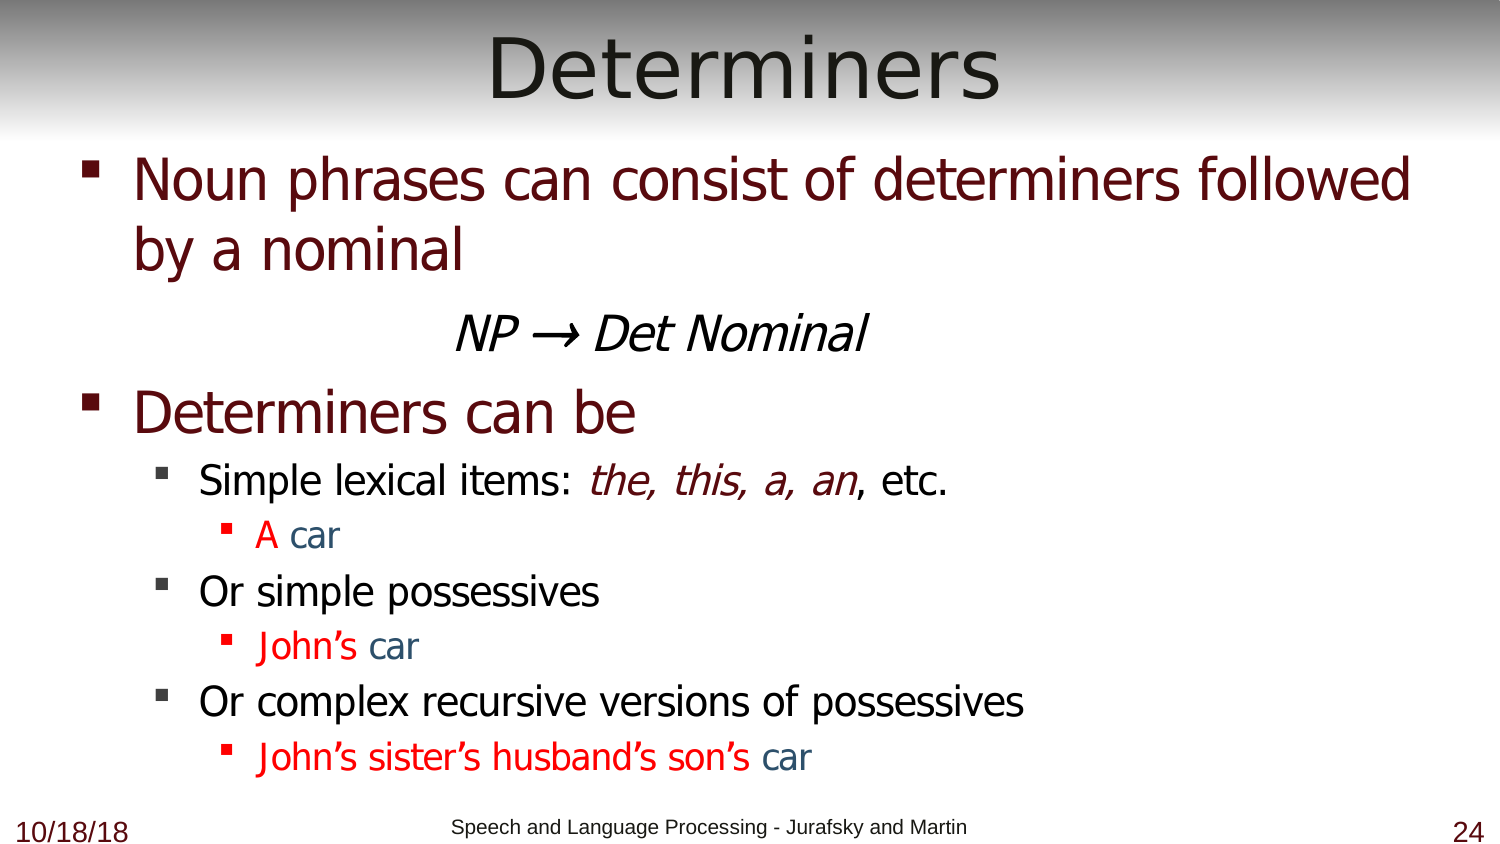

# Determiners
Noun phrases can consist of determiners followed by a nominal
		NP → Det Nominal
Determiners can be
Simple lexical items: the, this, a, an, etc.
A car
Or simple possessives
John’s car
Or complex recursive versions of possessives
John’s sister’s husband’s son’s car
10/18/18
                                         Speech and Language Processing - Jurafsky and Martin
24